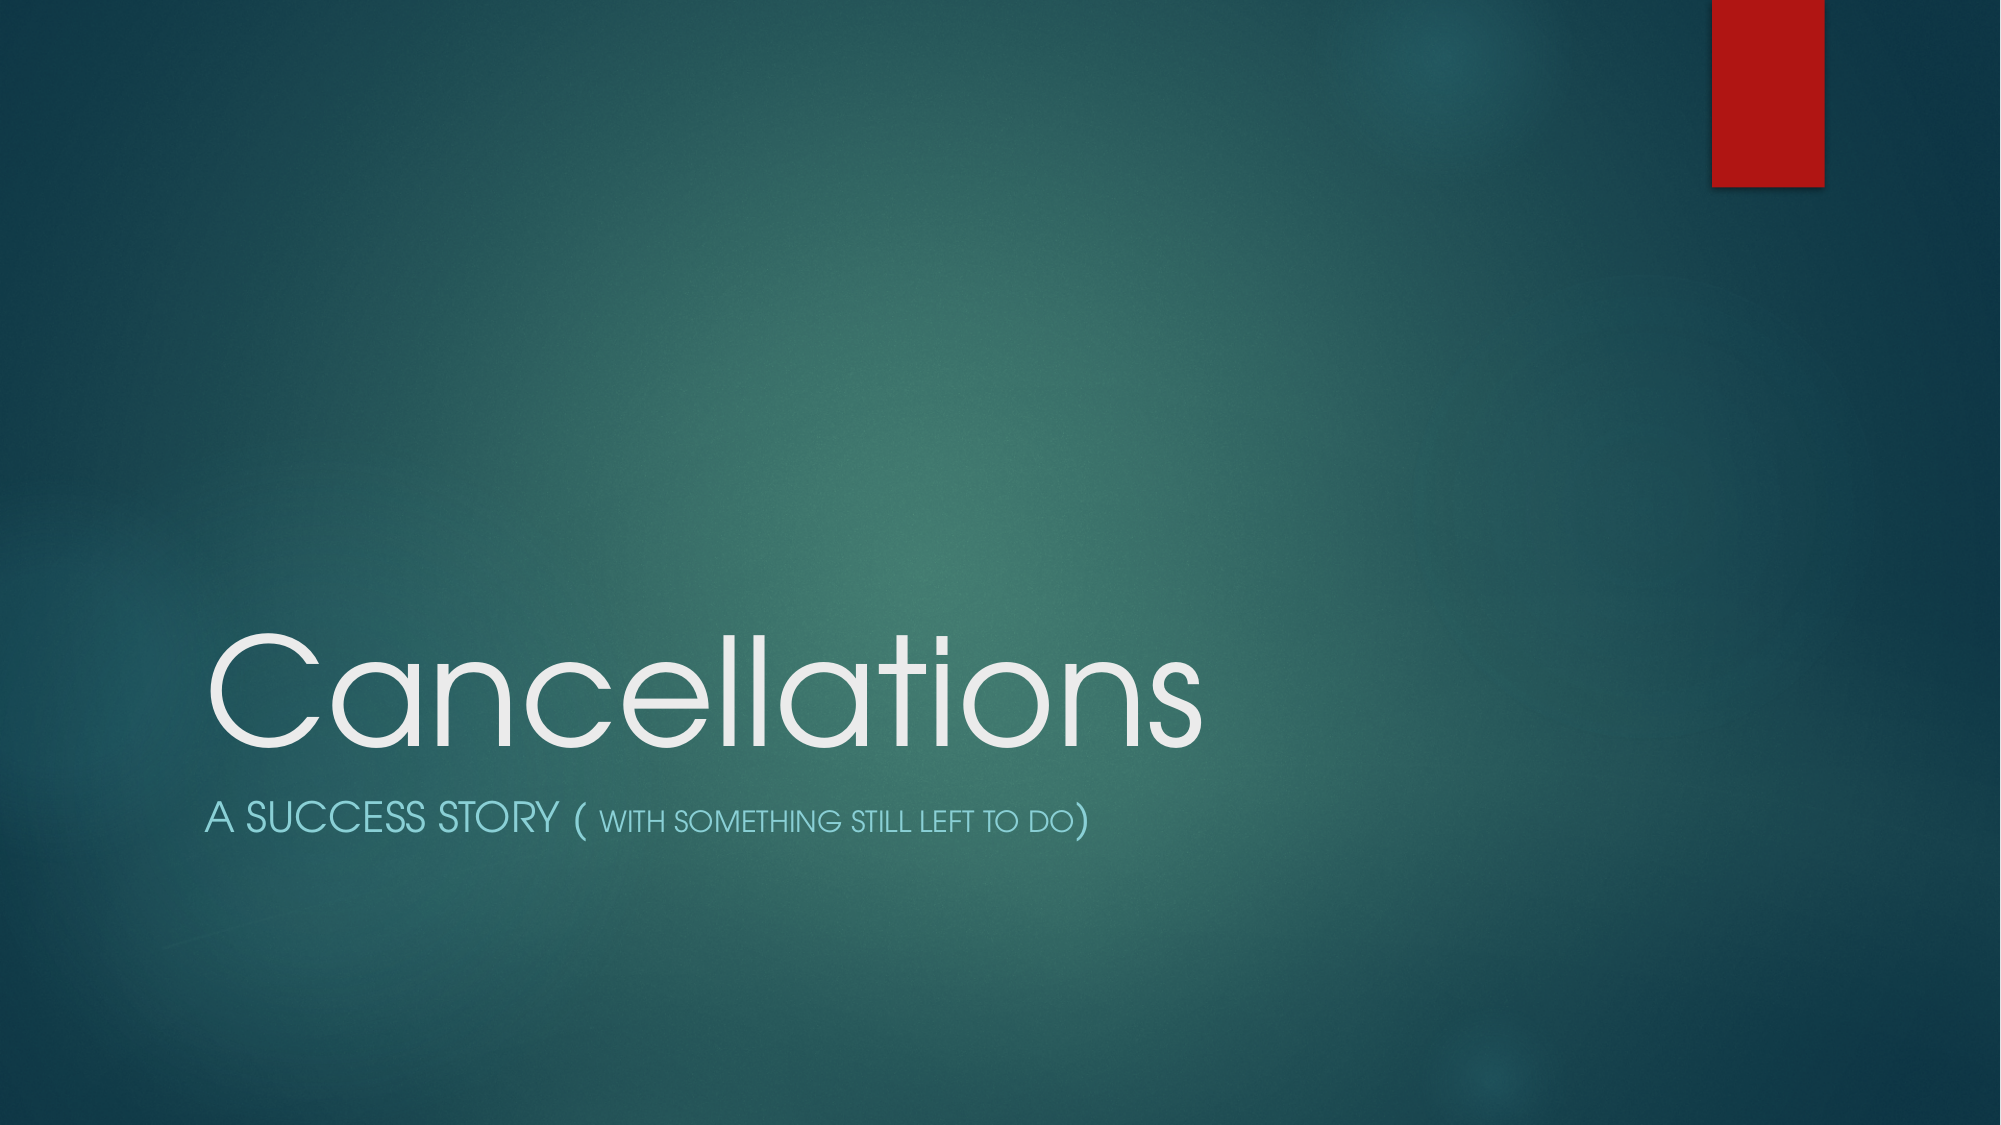

# Cancellations
A success story ( with something still left to do)